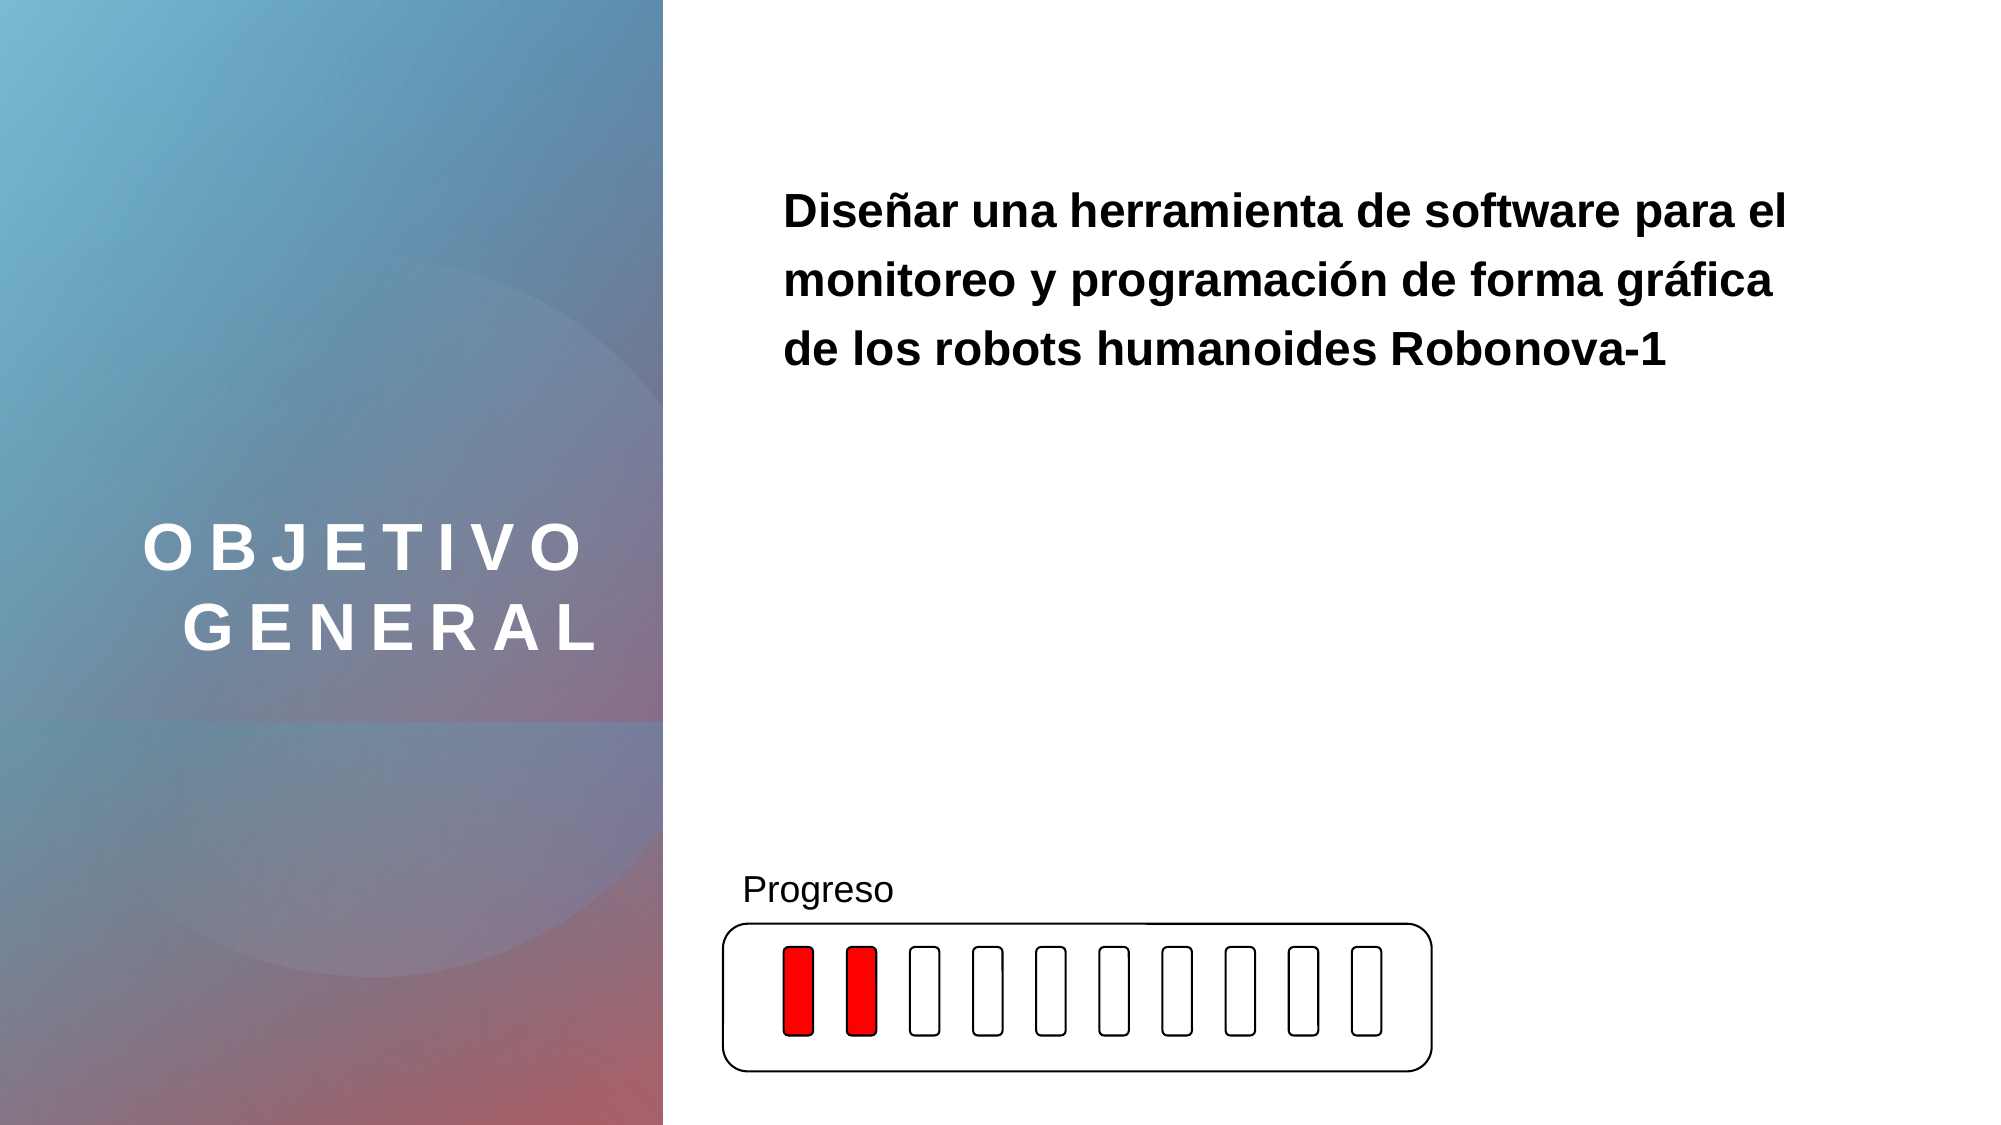

# Objetivo General
Diseñar una herramienta de software para el monitoreo y programación de forma gráfica de los robots humanoides Robonova-1

Progreso